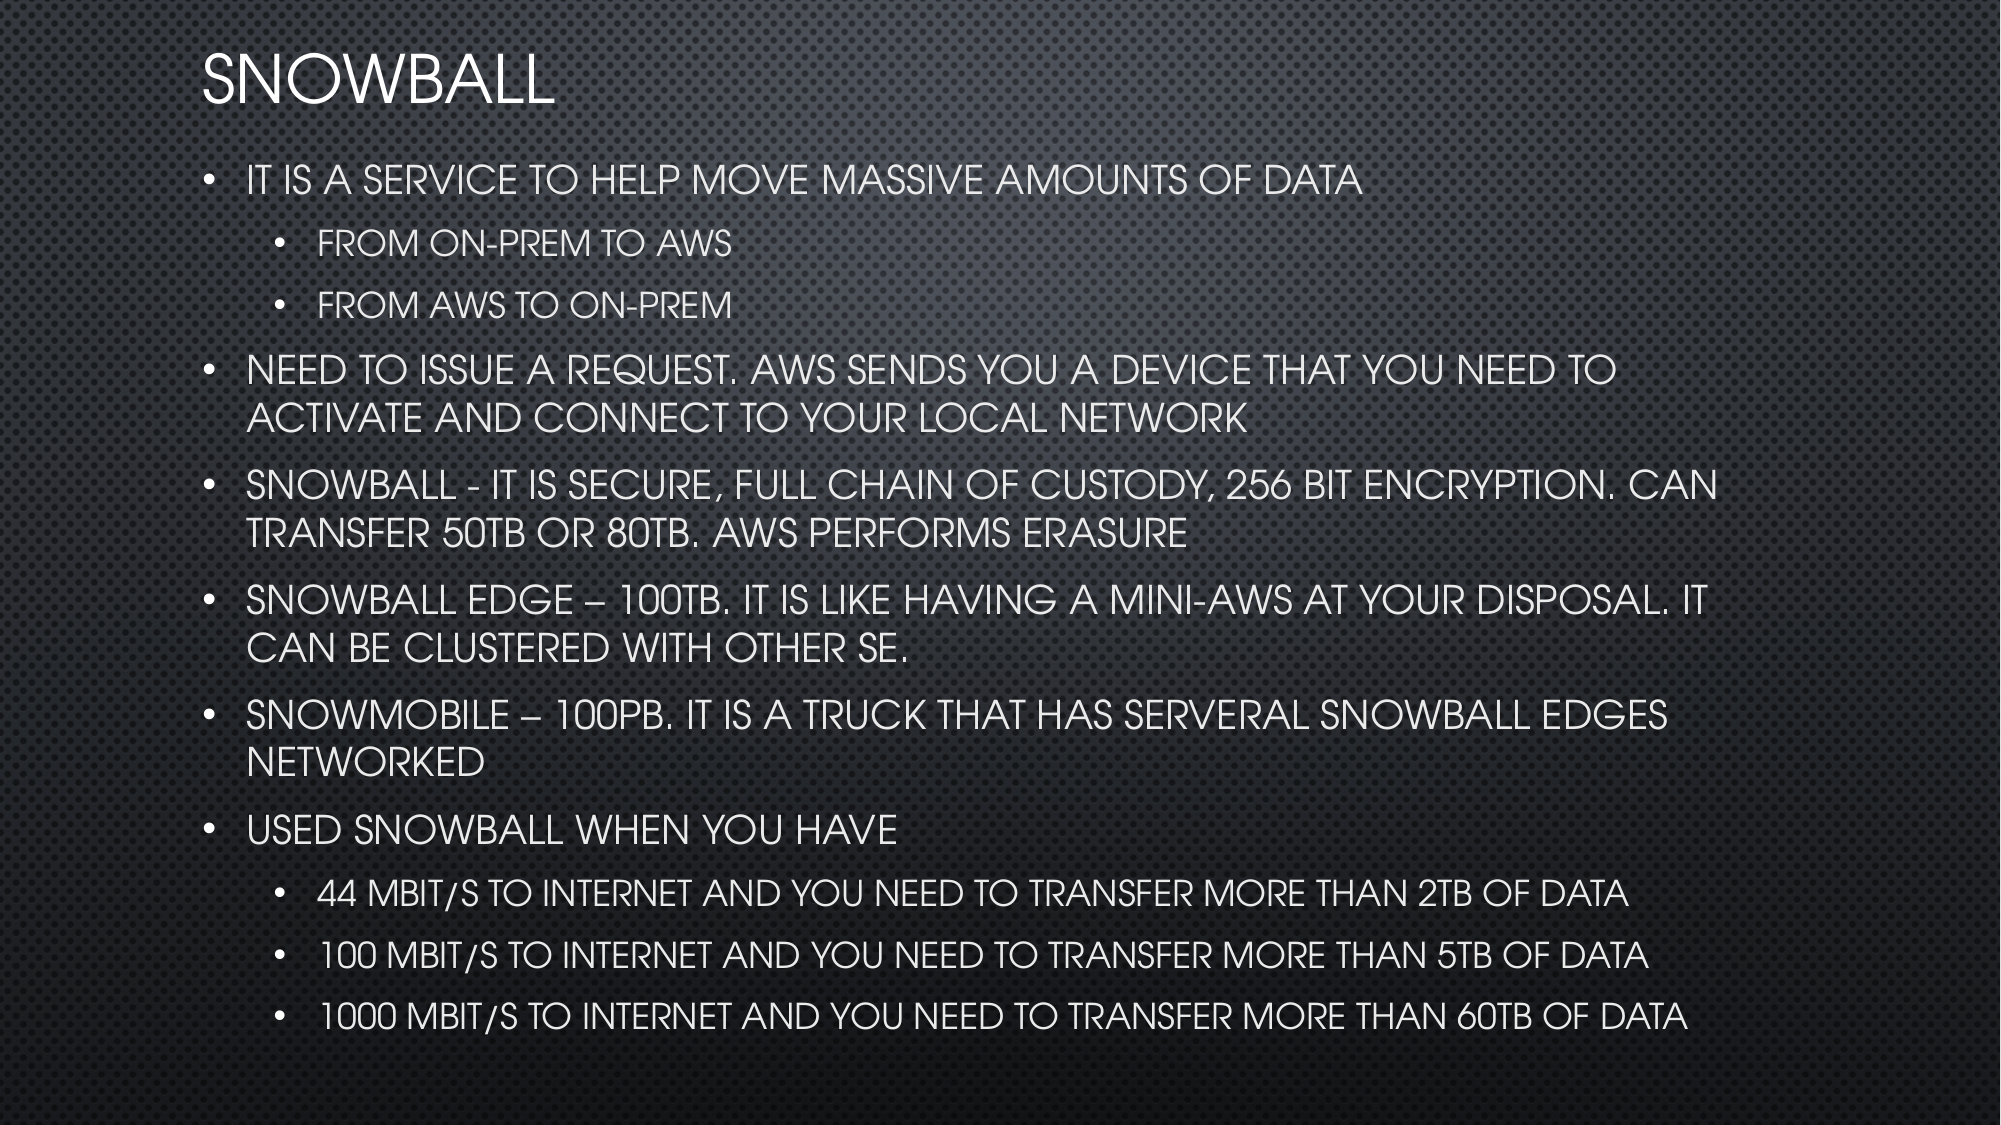

# Snowball

It is a service to help move massive amounts of data
from on-prem to AWS
From AWS to on-prem
Need to issue a request. AWS sends you a device that you need to activate and connect to your local network
SNOWBALL - It is secure, full chain of custody, 256 bit encryption. Can transfer 50tb or 80tb. AWS performs erasure
SNOWBALL EDGE – 100tb. It is like having a mini-aws at your disposal. It can be clustered with other SE.
SNOWMOBILE – 100pb. It is a truck that has serveral snowball edges networked
Used snowball when you have
44 Mbit/s to internet and you need to transfer more than 2tb of data
100 Mbit/s to internet and you need to transfer more than 5tb of data
1000 Mbit/s to internet and you need to transfer more than 60tb of data